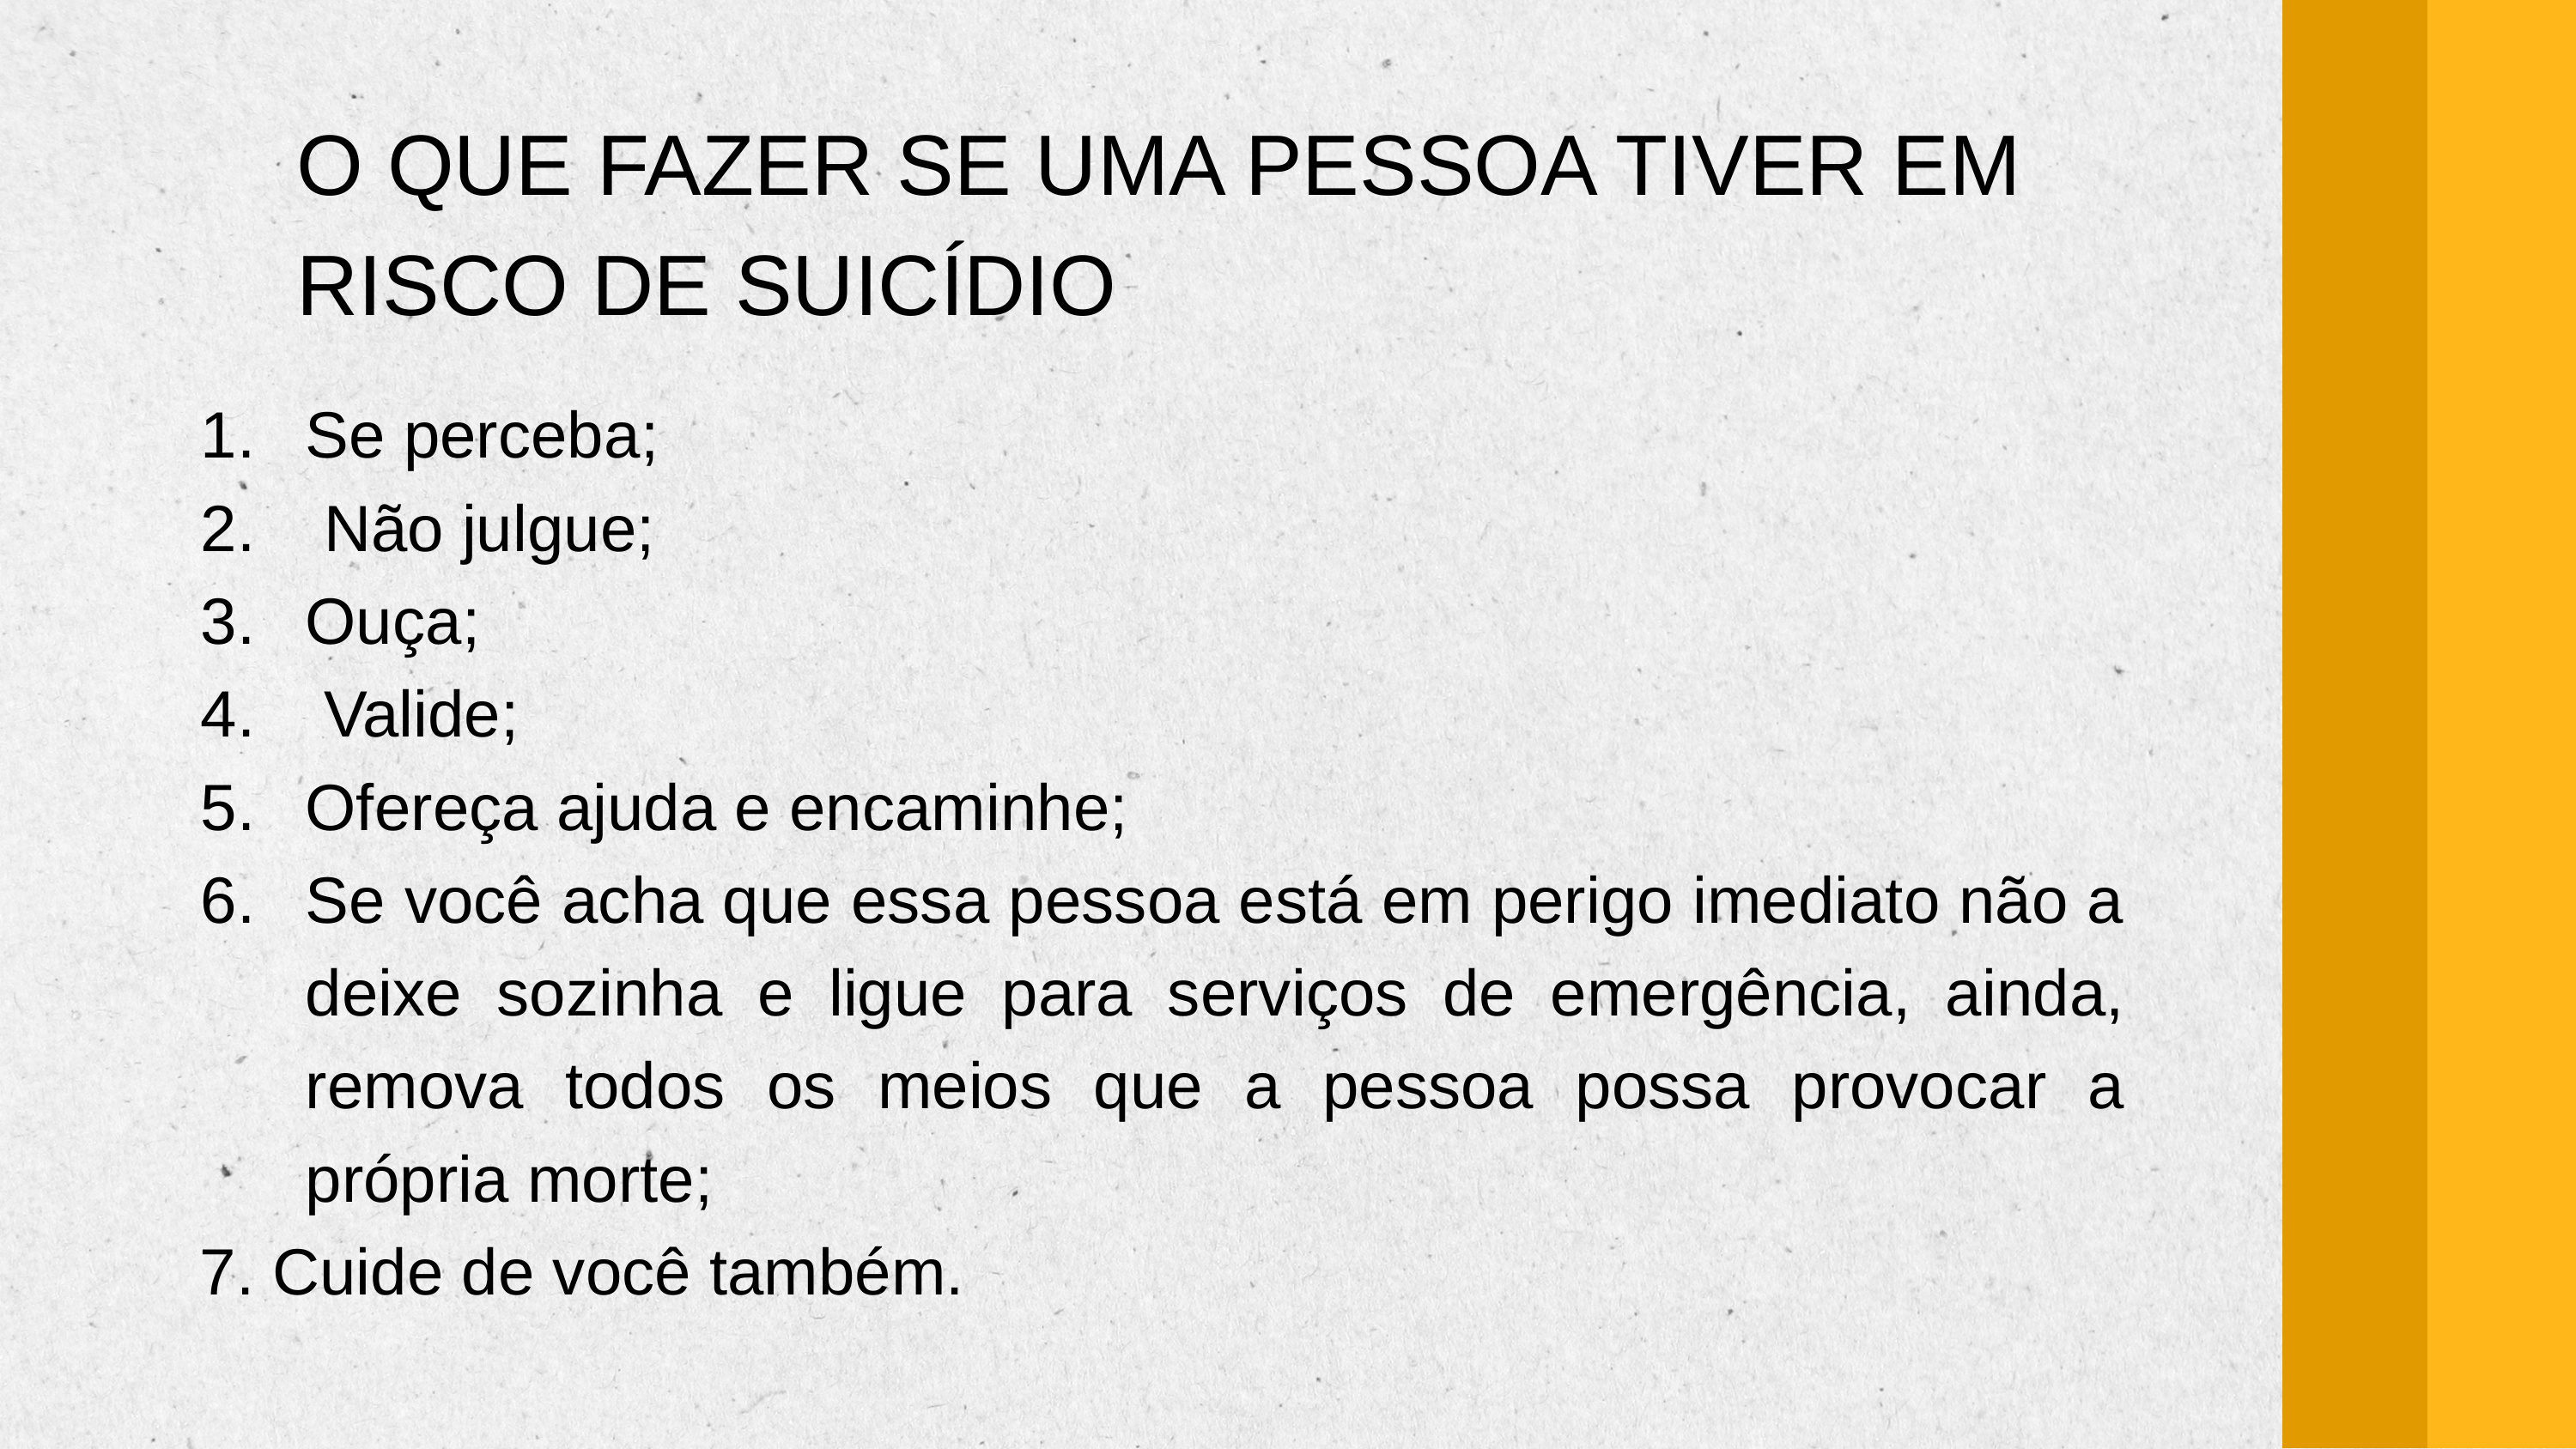

O QUE FAZER SE UMA PESSOA TIVER EM RISCO DE SUICÍDIO
Se perceba;
 Não julgue;
Ouça;
 Valide;
Ofereça ajuda e encaminhe;
Se você acha que essa pessoa está em perigo imediato não a deixe sozinha e ligue para serviços de emergência, ainda, remova todos os meios que a pessoa possa provocar a própria morte;
   7. Cuide de você também.